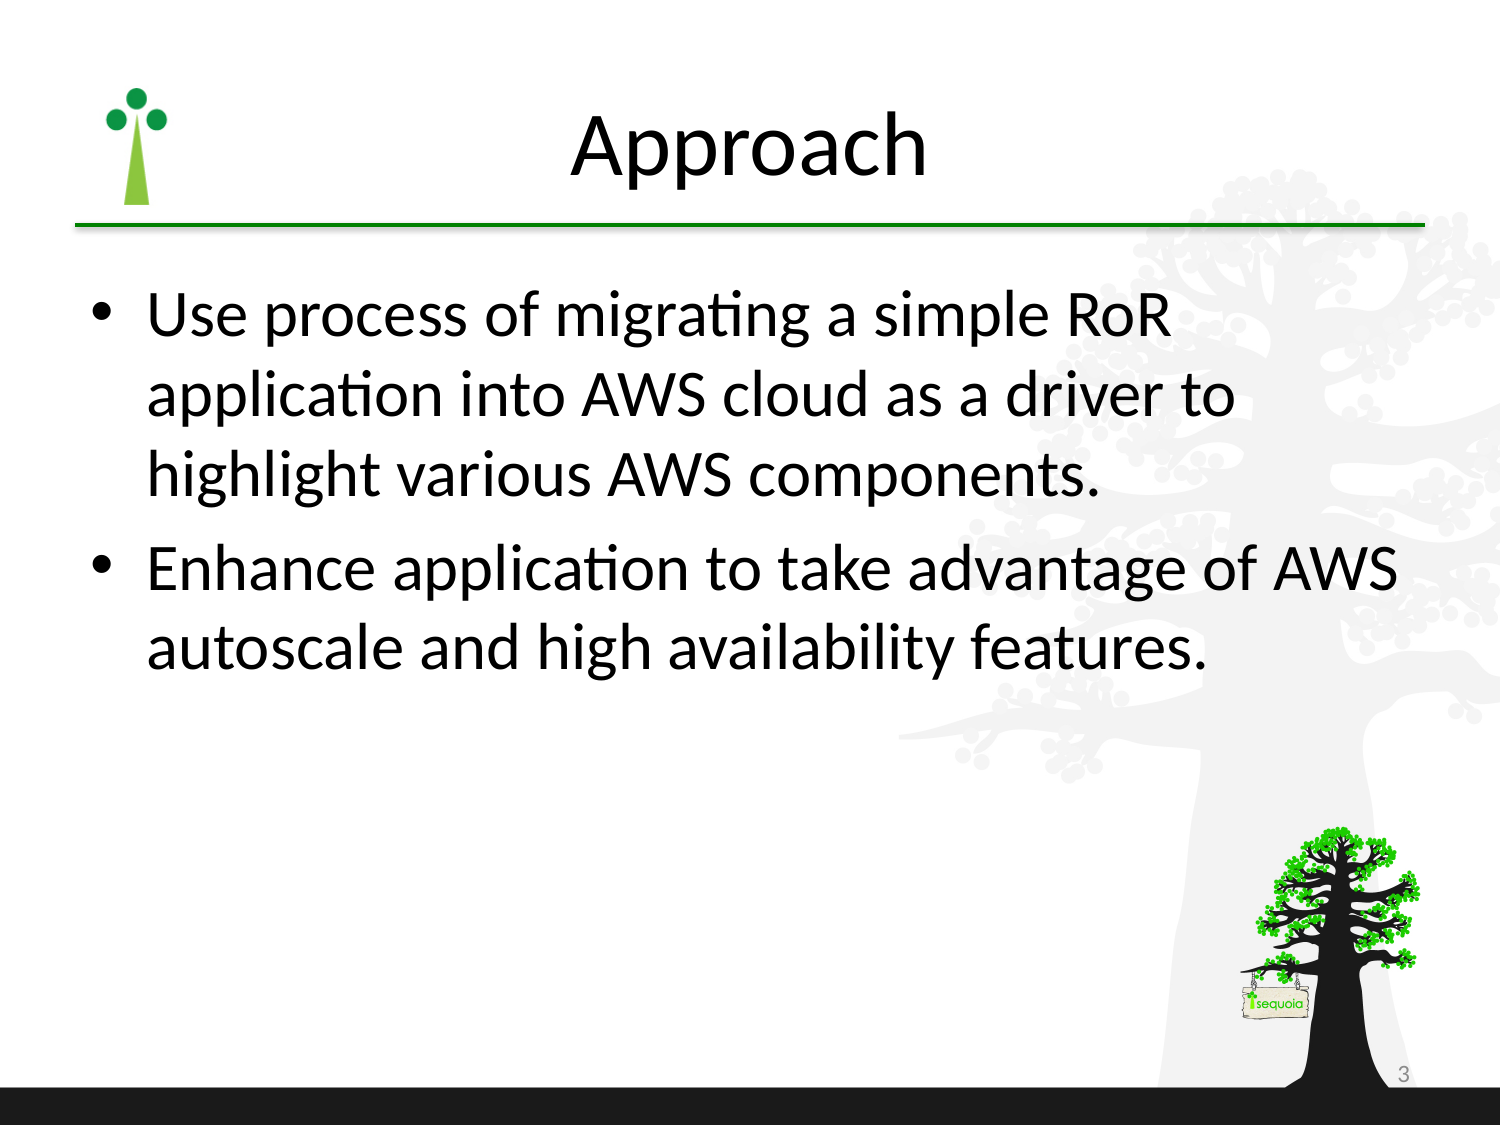

# Approach
Use process of migrating a simple RoR application into AWS cloud as a driver to highlight various AWS components.
Enhance application to take advantage of AWS autoscale and high availability features.
3